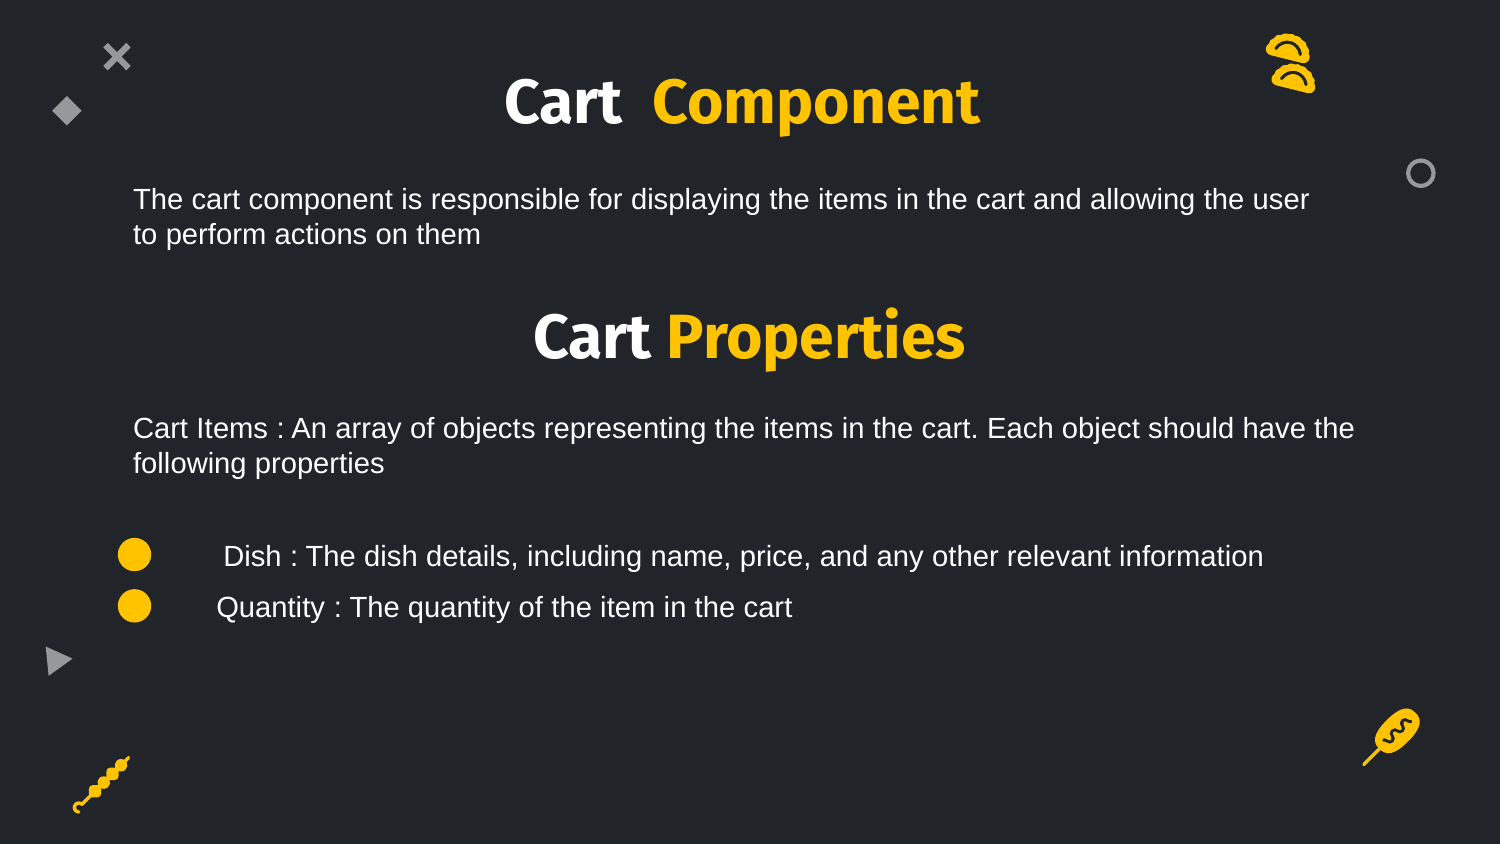

# Cart  Component
The cart component is responsible for displaying the items in the cart and allowing the user to perform actions on them

Cart Properties

Cart Items : An array of objects representing the items in the cart. Each object should have the following properties
Dish : The dish details, including name, price, and any other relevant information

Quantity : The quantity of the item in the cart